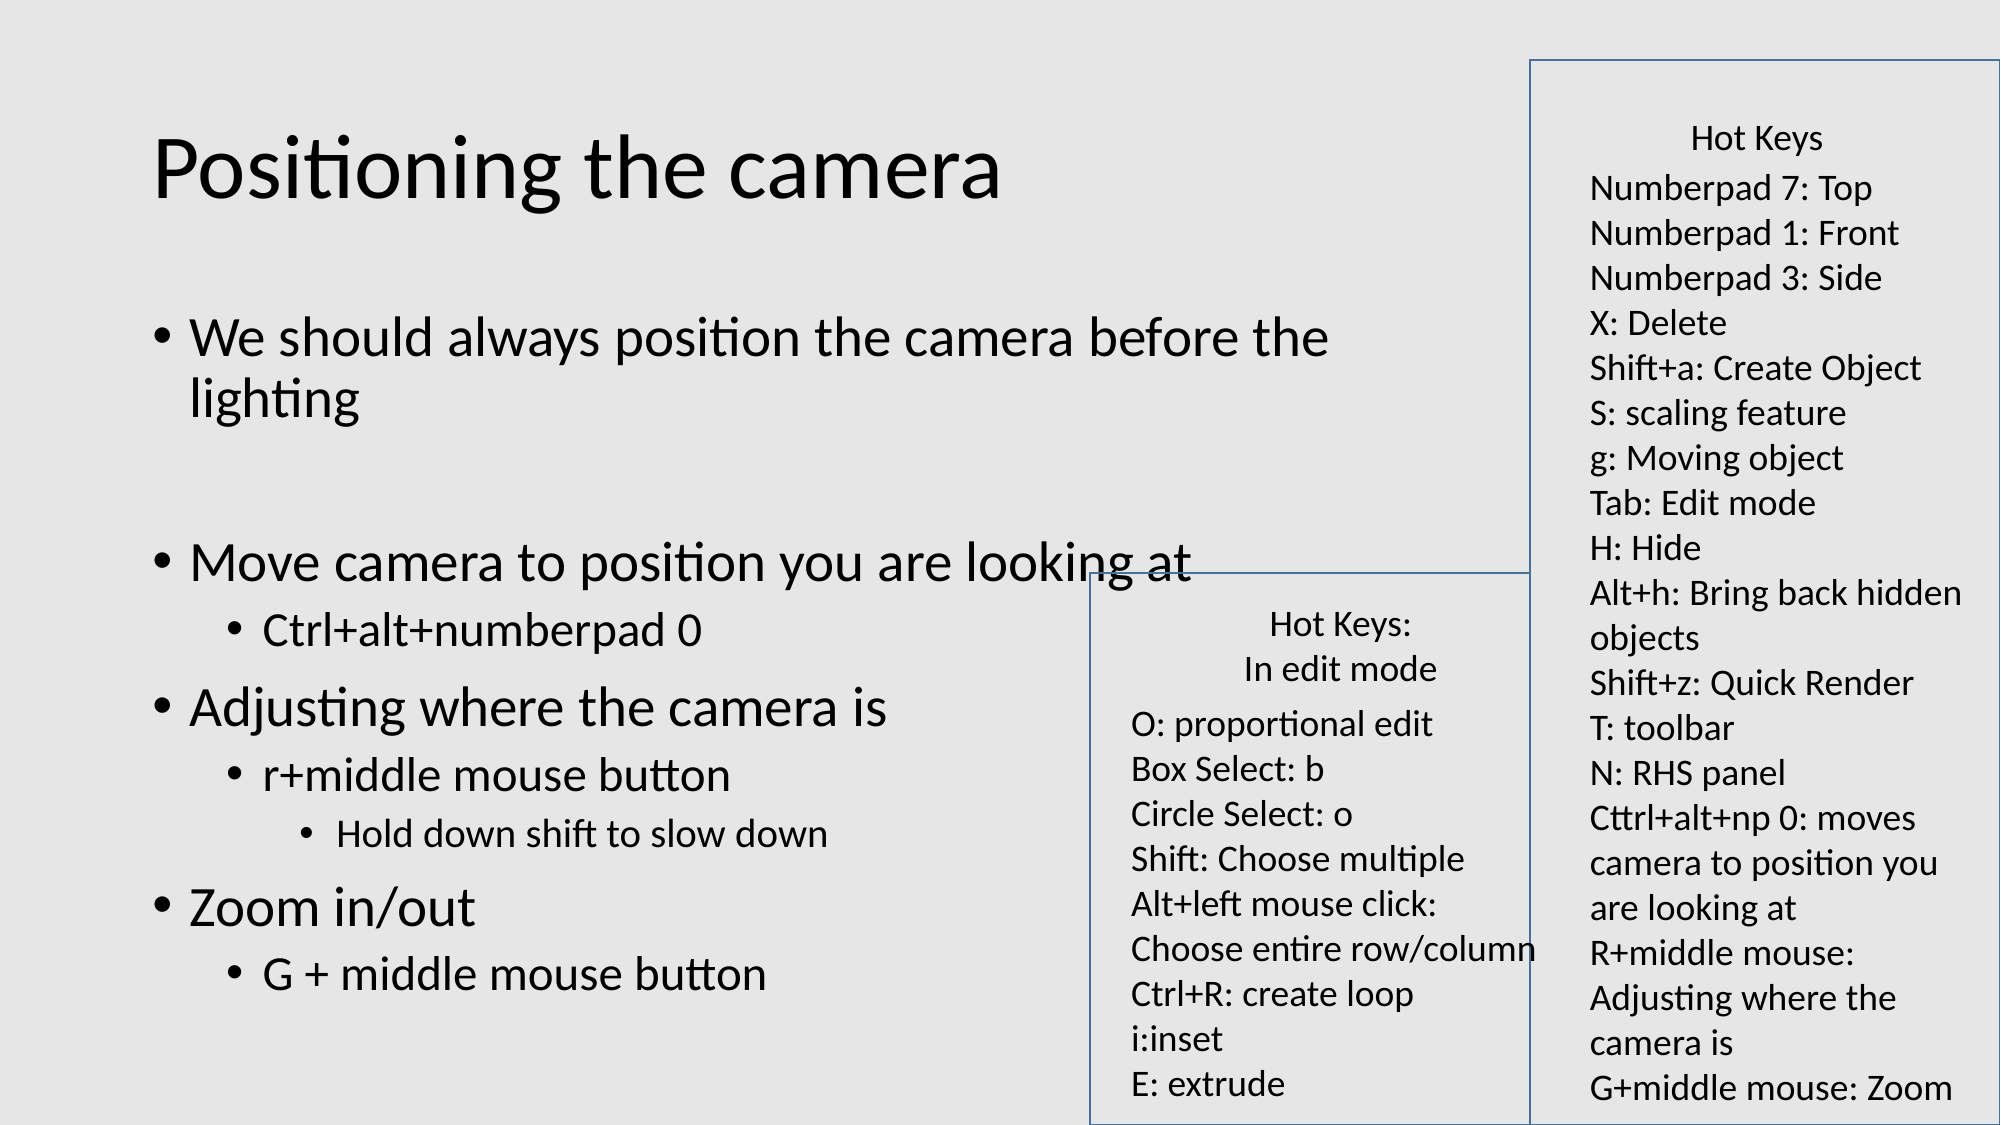

# Positioning the camera

Hot Keys
Numberpad 7: Top
Numberpad 1: Front
Numberpad 3: Side
X: Delete
Shift+a: Create Object
S: scaling feature
g: Moving object
Tab: Edit mode
H: Hide
Alt+h: Bring back hidden objects
Shift+z: Quick Render
T: toolbar
N: RHS panel
Cttrl+alt+np 0: moves camera to position you are looking at
R+middle mouse: Adjusting where the camera is
G+middle mouse: Zoom

We should always position the camera before the lighting

Move camera to position you are looking at
Ctrl+alt+numberpad 0
Adjusting where the camera is
r+middle mouse button
Hold down shift to slow down
Zoom in/out
G + middle mouse button

Hot Keys:
In edit mode
O: proportional edit
Box Select: b
Circle Select: o
Shift: Choose multiple
Alt+left mouse click:
Choose entire row/column
Ctrl+R: create loop
i:inset
E: extrude